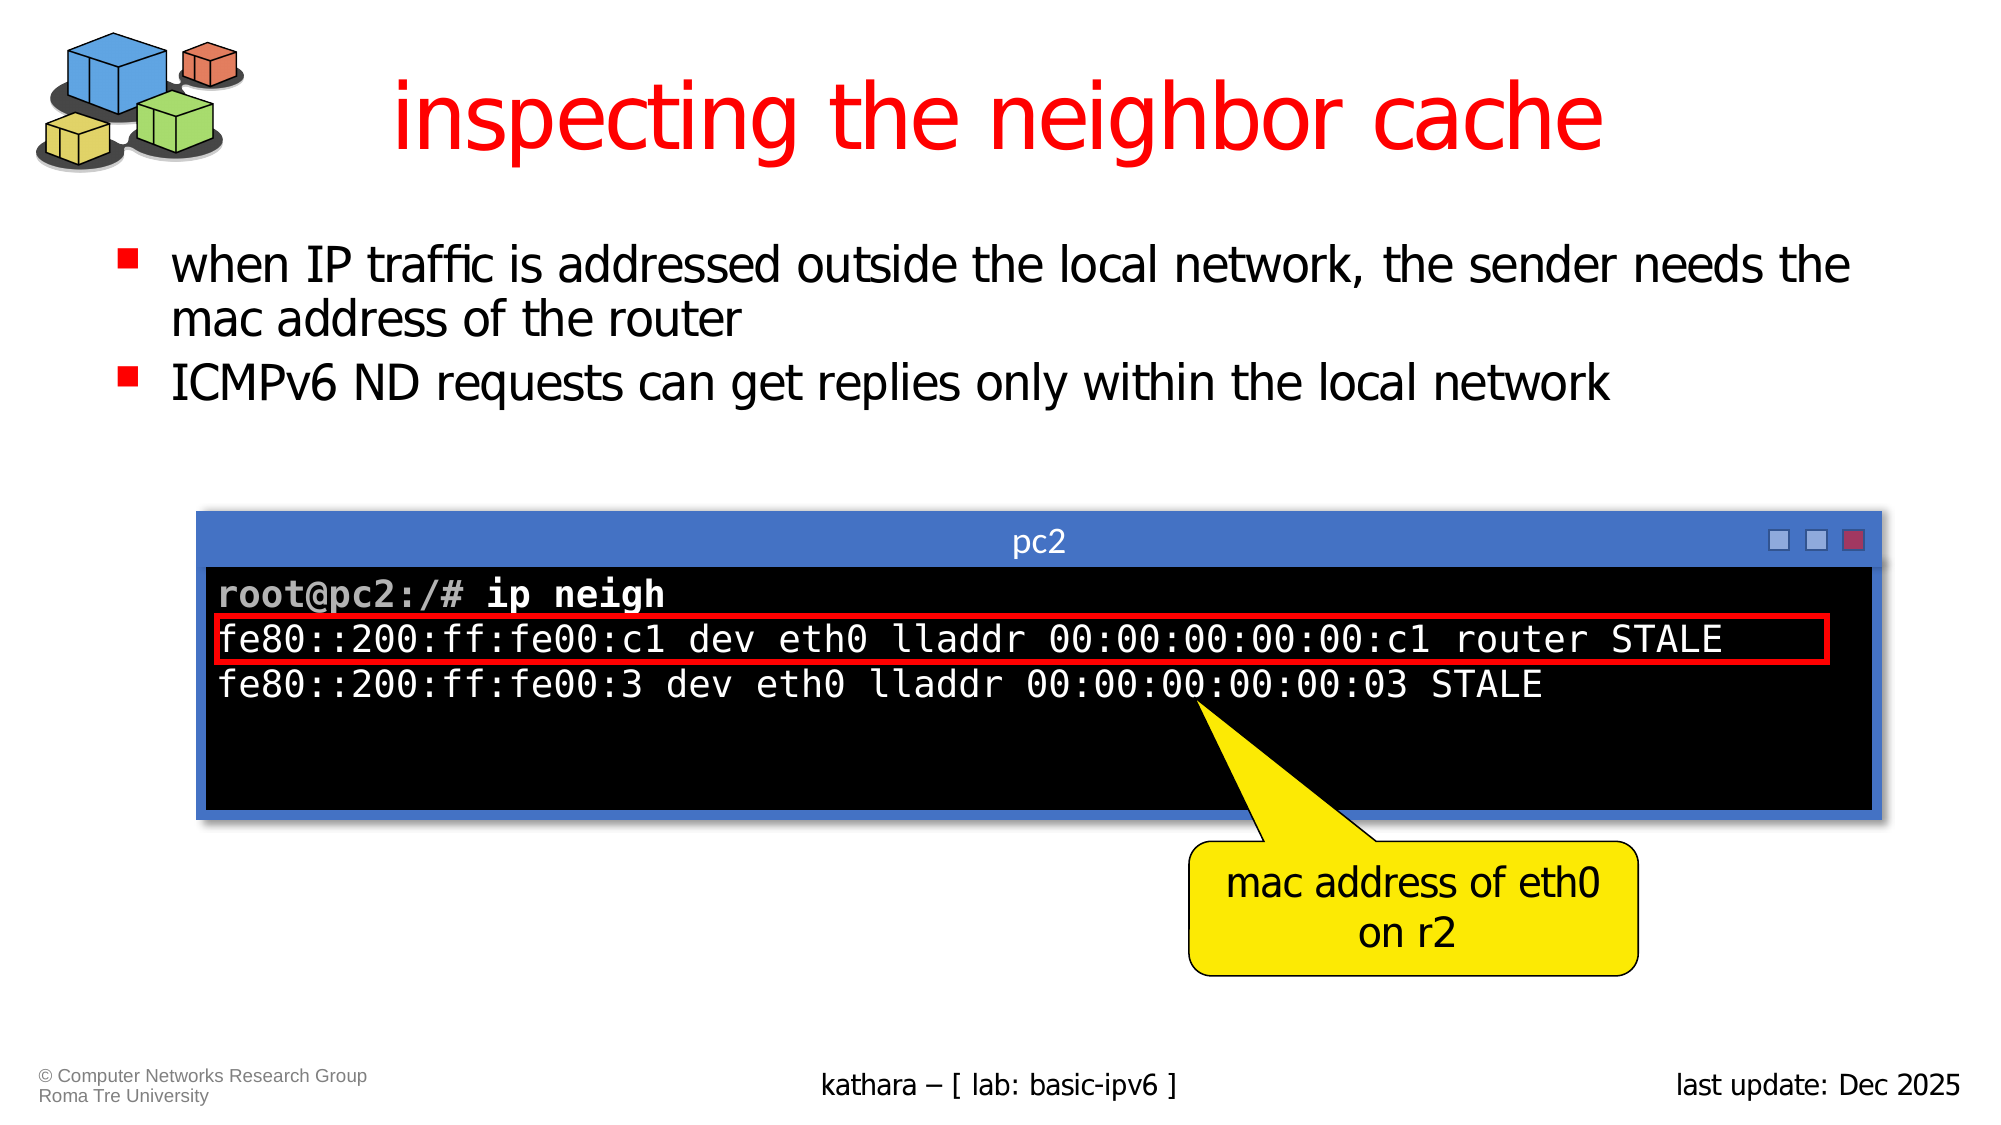

# inspecting the neighbor cache
when IP traffic is addressed outside the local network, the sender needs the mac address of the router
ICMPv6 ND requests can get replies only within the local network
pc2

root@pc2:/# ip neigh
fe80::200:ff:fe00:c1 dev eth0 lladdr 00:00:00:00:00:c1 router STALE
fe80::200:ff:fe00:3 dev eth0 lladdr 00:00:00:00:00:03 STALE

mac address of eth0 on r2
kathara – [ lab: basic-ipv6 ]
last update: Dec 2025